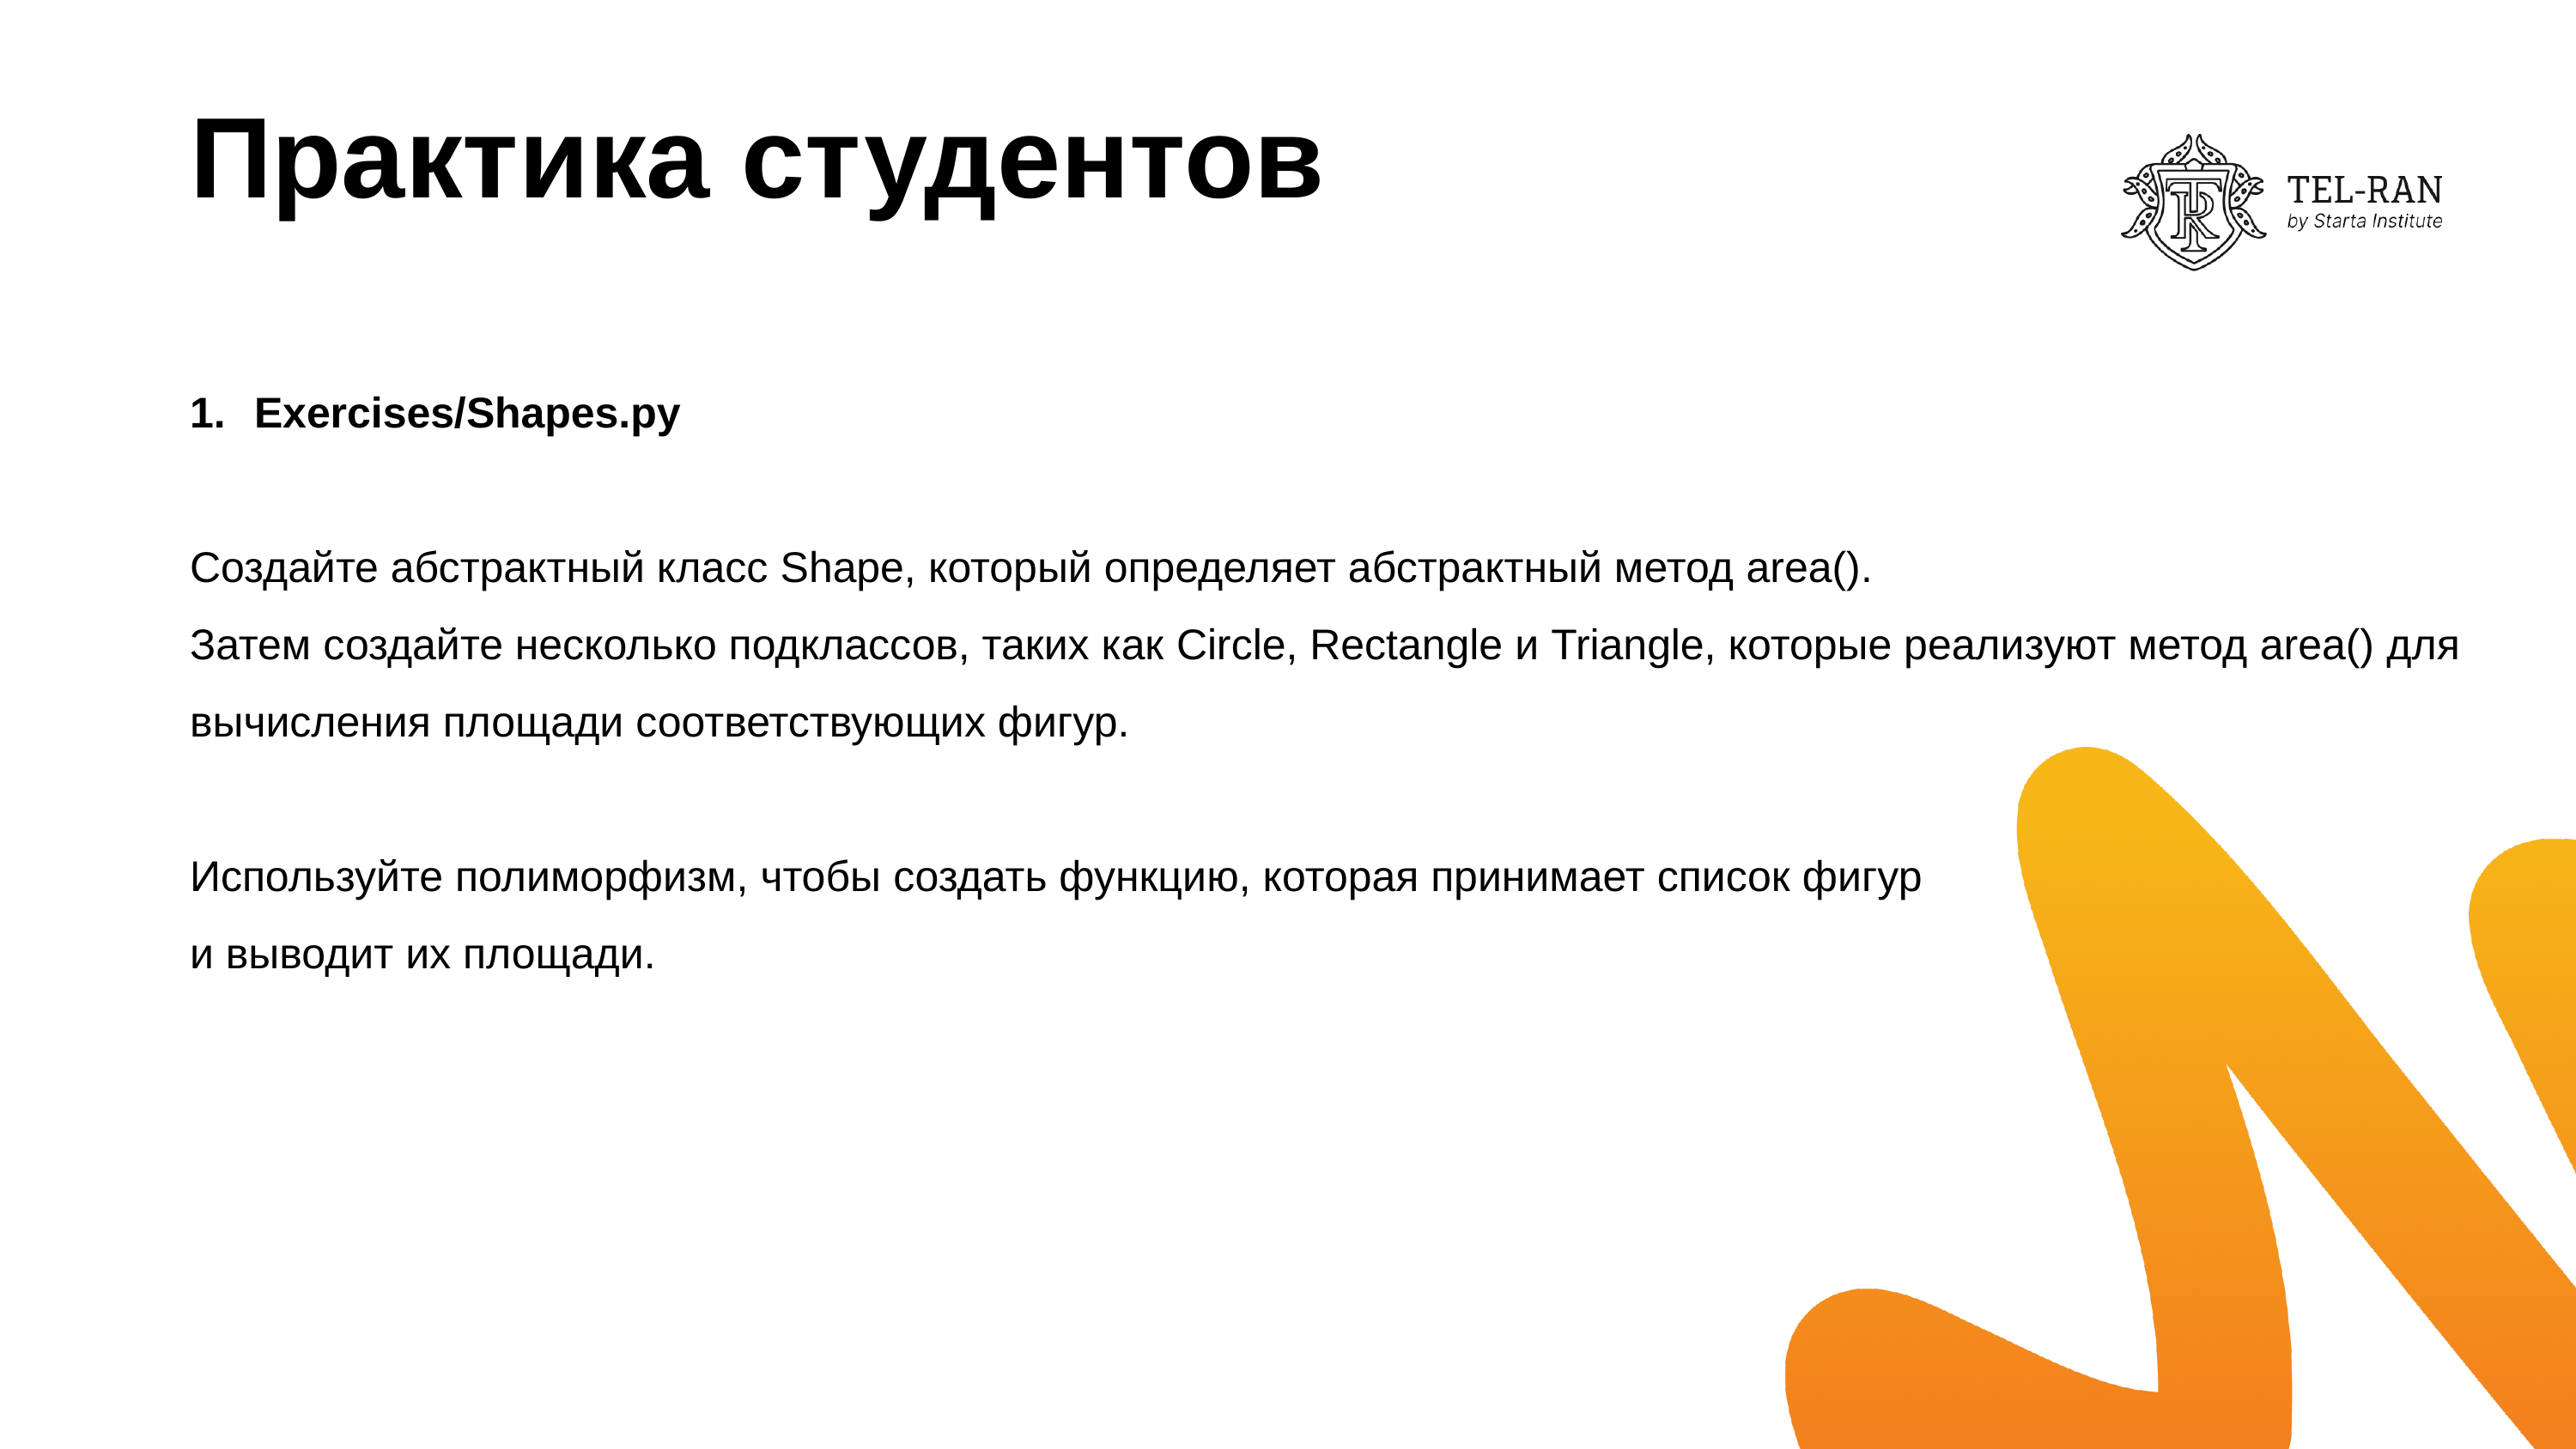

# Практика студентов
Exercises/Shapes.py

Создайте абстрактный класс Shape, который определяет абстрактный метод area().
Затем создайте несколько подклассов, таких как Circle, Rectangle и Triangle, которые реализуют метод area() для вычисления площади соответствующих фигур.

Используйте полиморфизм, чтобы создать функцию, которая принимает список фигур
и выводит их площади.